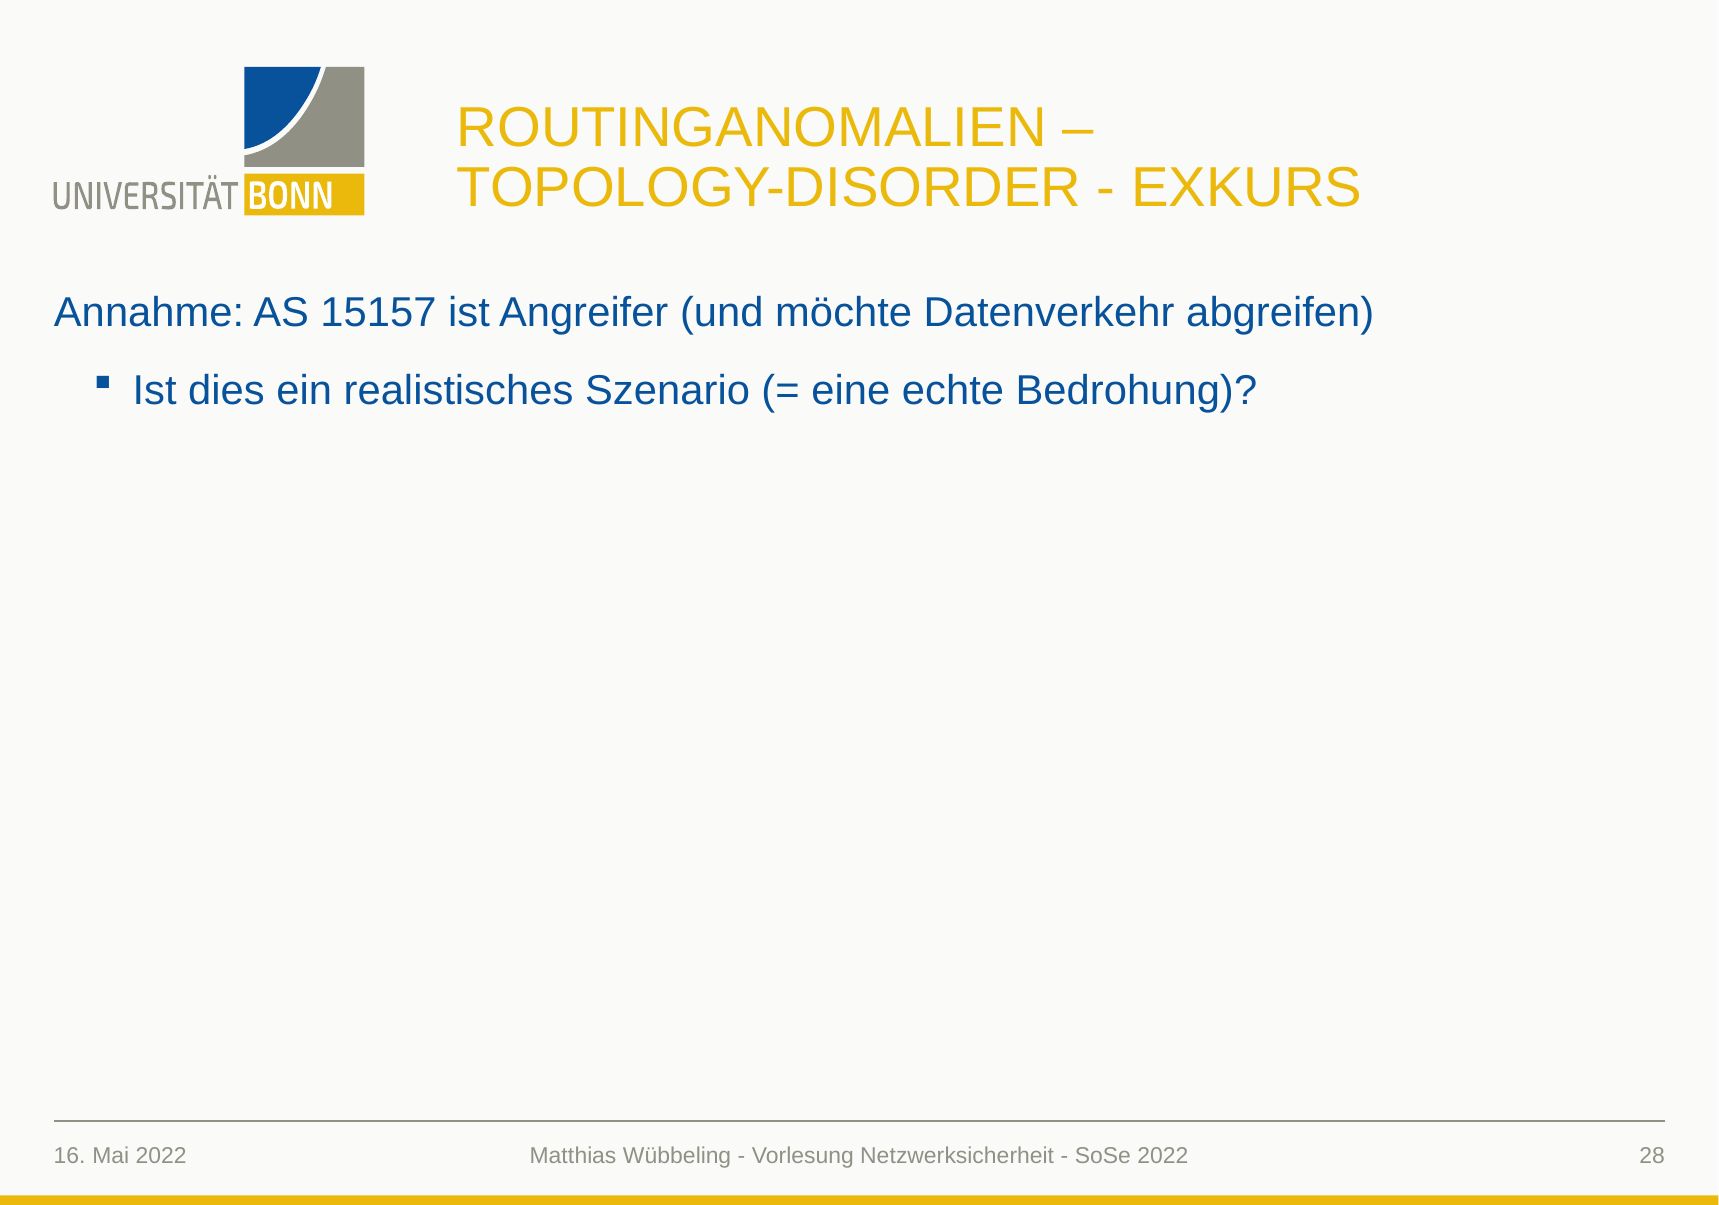

# RoutingAnomalien – Topology-Disorder - Exkurs
Annahme: AS 15157 ist Angreifer (und möchte Datenverkehr abgreifen)
Ist dies ein realistisches Szenario (= eine echte Bedrohung)?
16. Mai 2022
28
Matthias Wübbeling - Vorlesung Netzwerksicherheit - SoSe 2022